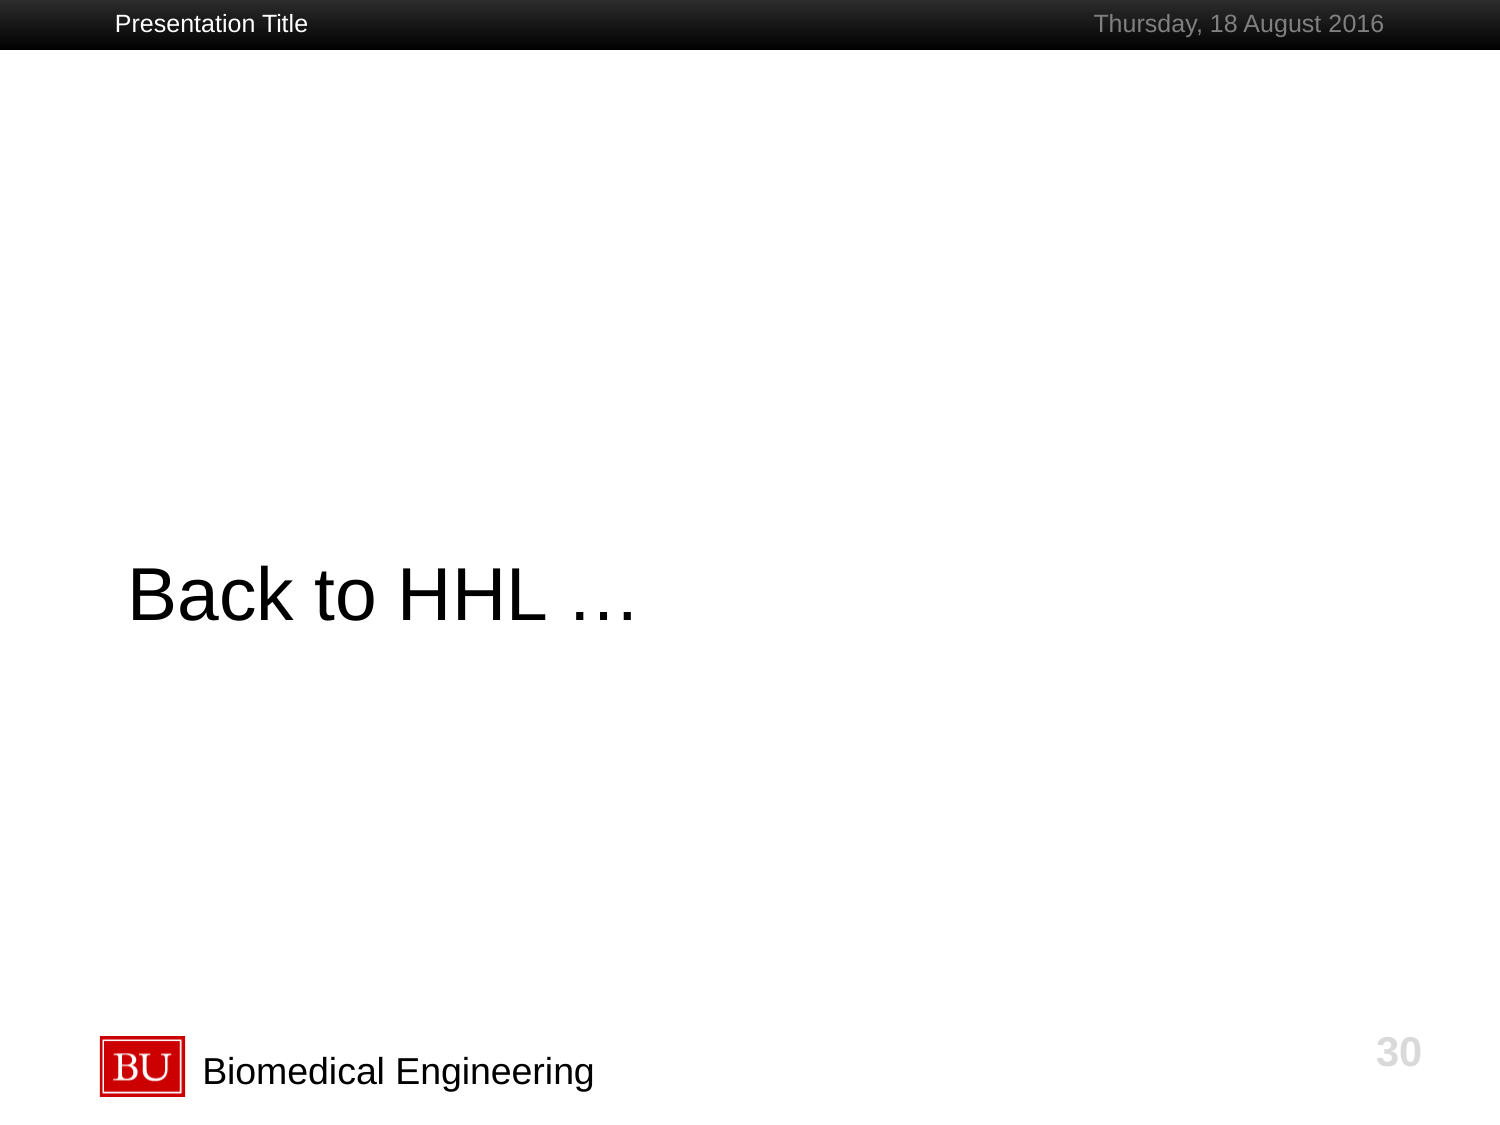

Presentation Title
Thursday, 18 August 2016
# Back to HHL …
30